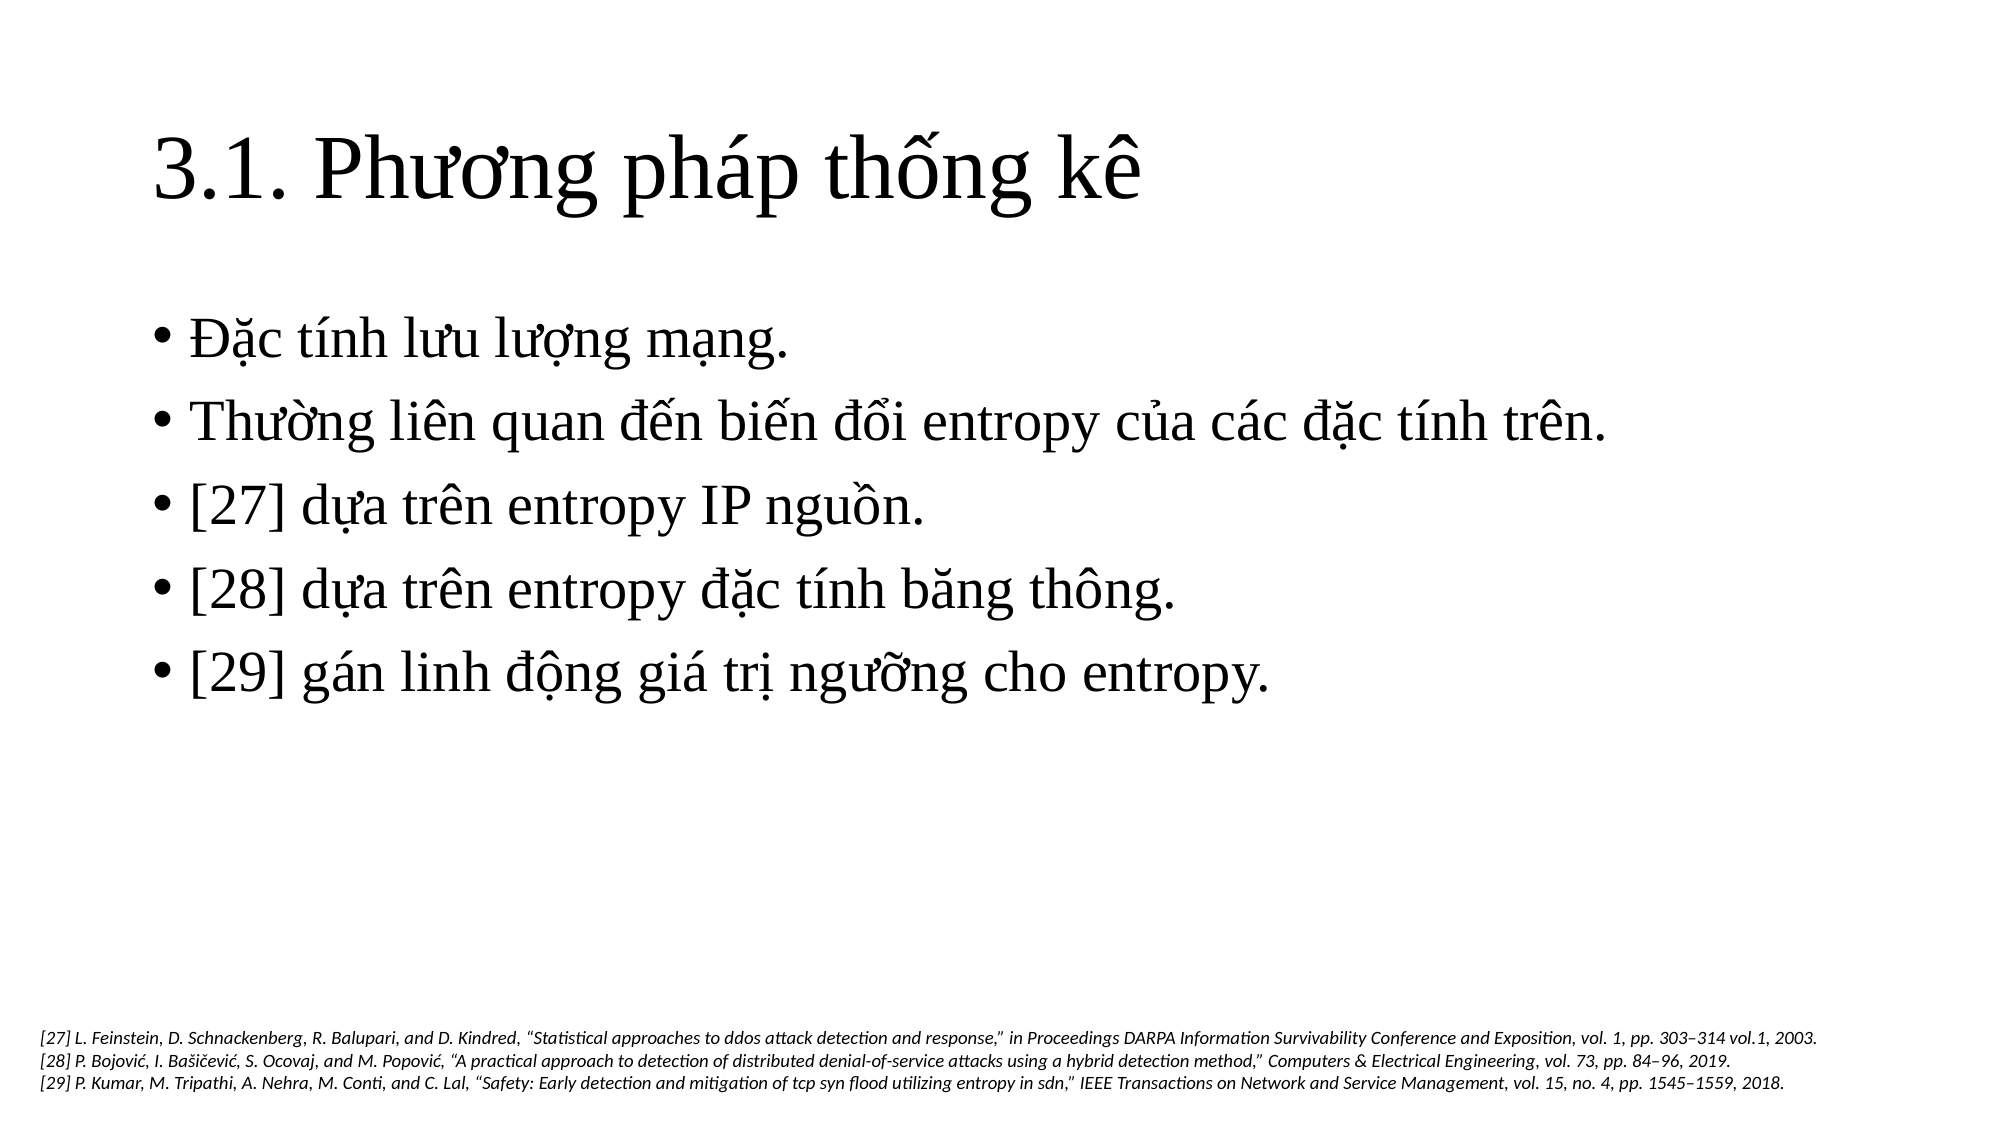

# 3.1. Phương pháp thống kê
Đặc tính lưu lượng mạng.
Thường liên quan đến biến đổi entropy của các đặc tính trên.
[27] dựa trên entropy IP nguồn.
[28] dựa trên entropy đặc tính băng thông.
[29] gán linh động giá trị ngưỡng cho entropy.
[27] L. Feinstein, D. Schnackenberg, R. Balupari, and D. Kindred, “Statistical approaches to ddos attack detection and response,” in Proceedings DARPA Information Survivability Conference and Exposition, vol. 1, pp. 303–314 vol.1, 2003.
[28] P. Bojović, I. Bašičević, S. Ocovaj, and M. Popović, “A practical approach to detection of distributed denial-of-service attacks using a hybrid detection method,” Computers & Electrical Engineering, vol. 73, pp. 84–96, 2019.
[29] P. Kumar, M. Tripathi, A. Nehra, M. Conti, and C. Lal, “Safety: Early detection and mitigation of tcp syn flood utilizing entropy in sdn,” IEEE Transactions on Network and Service Management, vol. 15, no. 4, pp. 1545–1559, 2018.